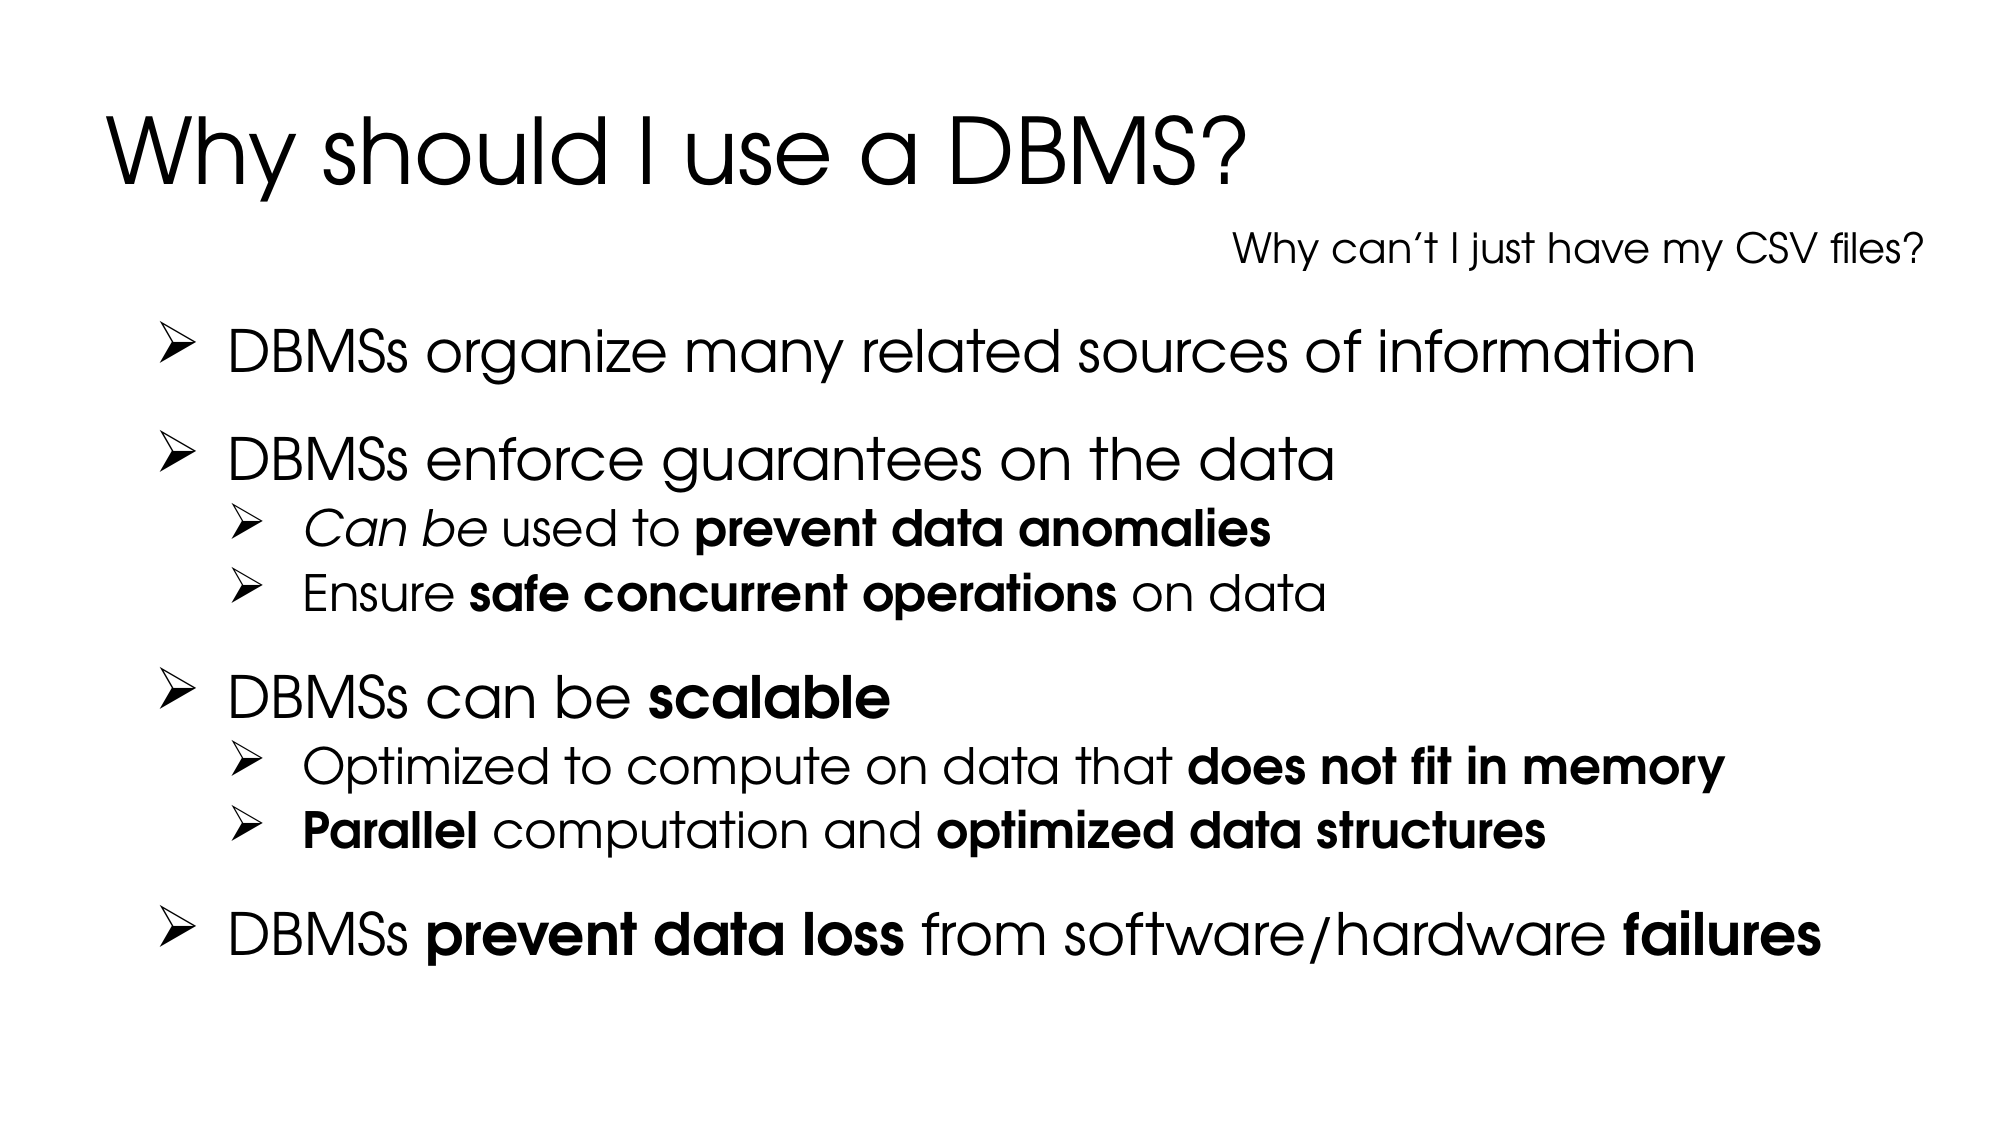

# Why should I use a DBMS?
Why can’t I just have my CSV files?
DBMSs organize many related sources of information
DBMSs enforce guarantees on the data
Can be used to prevent data anomalies
Ensure safe concurrent operations on data
DBMSs can be scalable
Optimized to compute on data that does not fit in memory
Parallel computation and optimized data structures
DBMSs prevent data loss from software/hardware failures